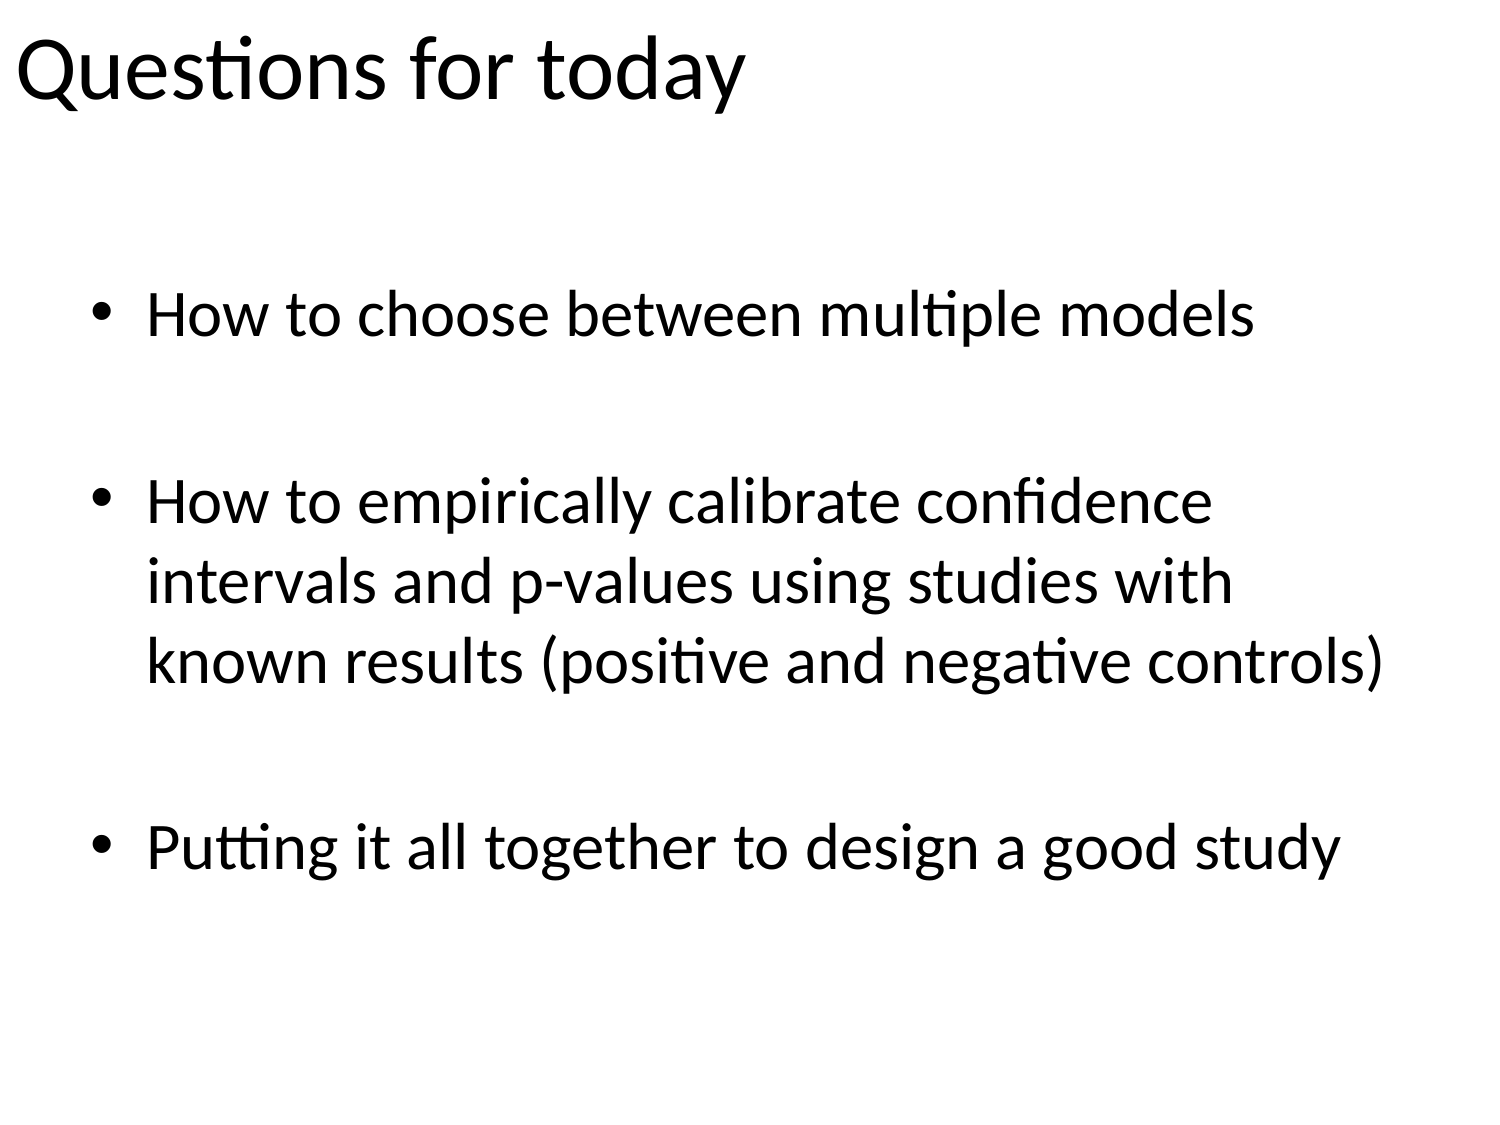

# Questions for today
How to choose between multiple models

How to empirically calibrate confidence intervals and p-values using studies with known results (positive and negative controls)

Putting it all together to design a good study